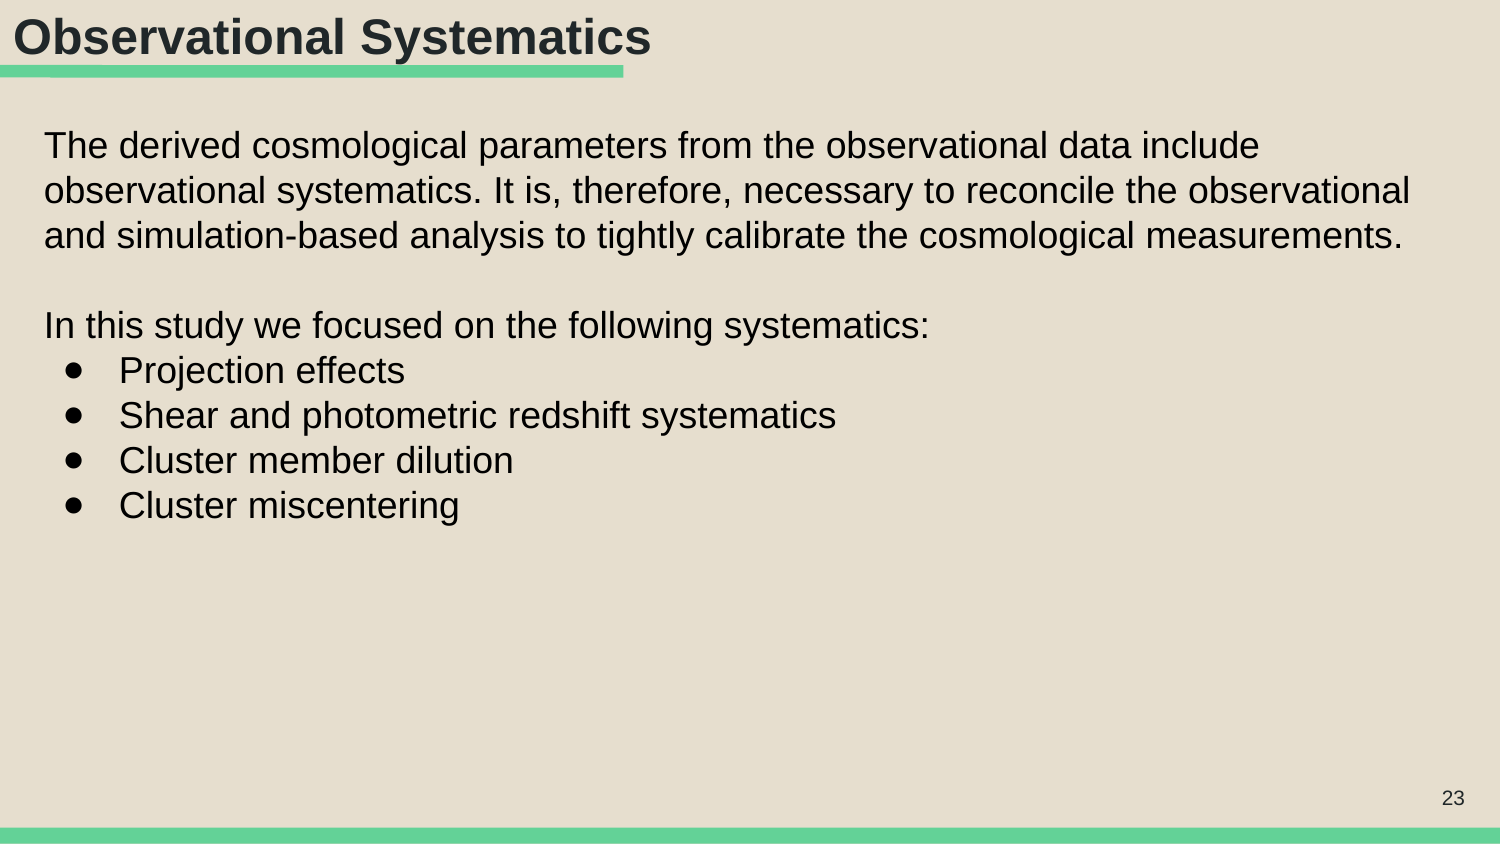

# Observational Systematics
The derived cosmological parameters from the observational data include observational systematics. It is, therefore, necessary to reconcile the observational and simulation-based analysis to tightly calibrate the cosmological measurements.

In this study we focused on the following systematics:
Projection effects
Shear and photometric redshift systematics
Cluster member dilution
Cluster miscentering

23